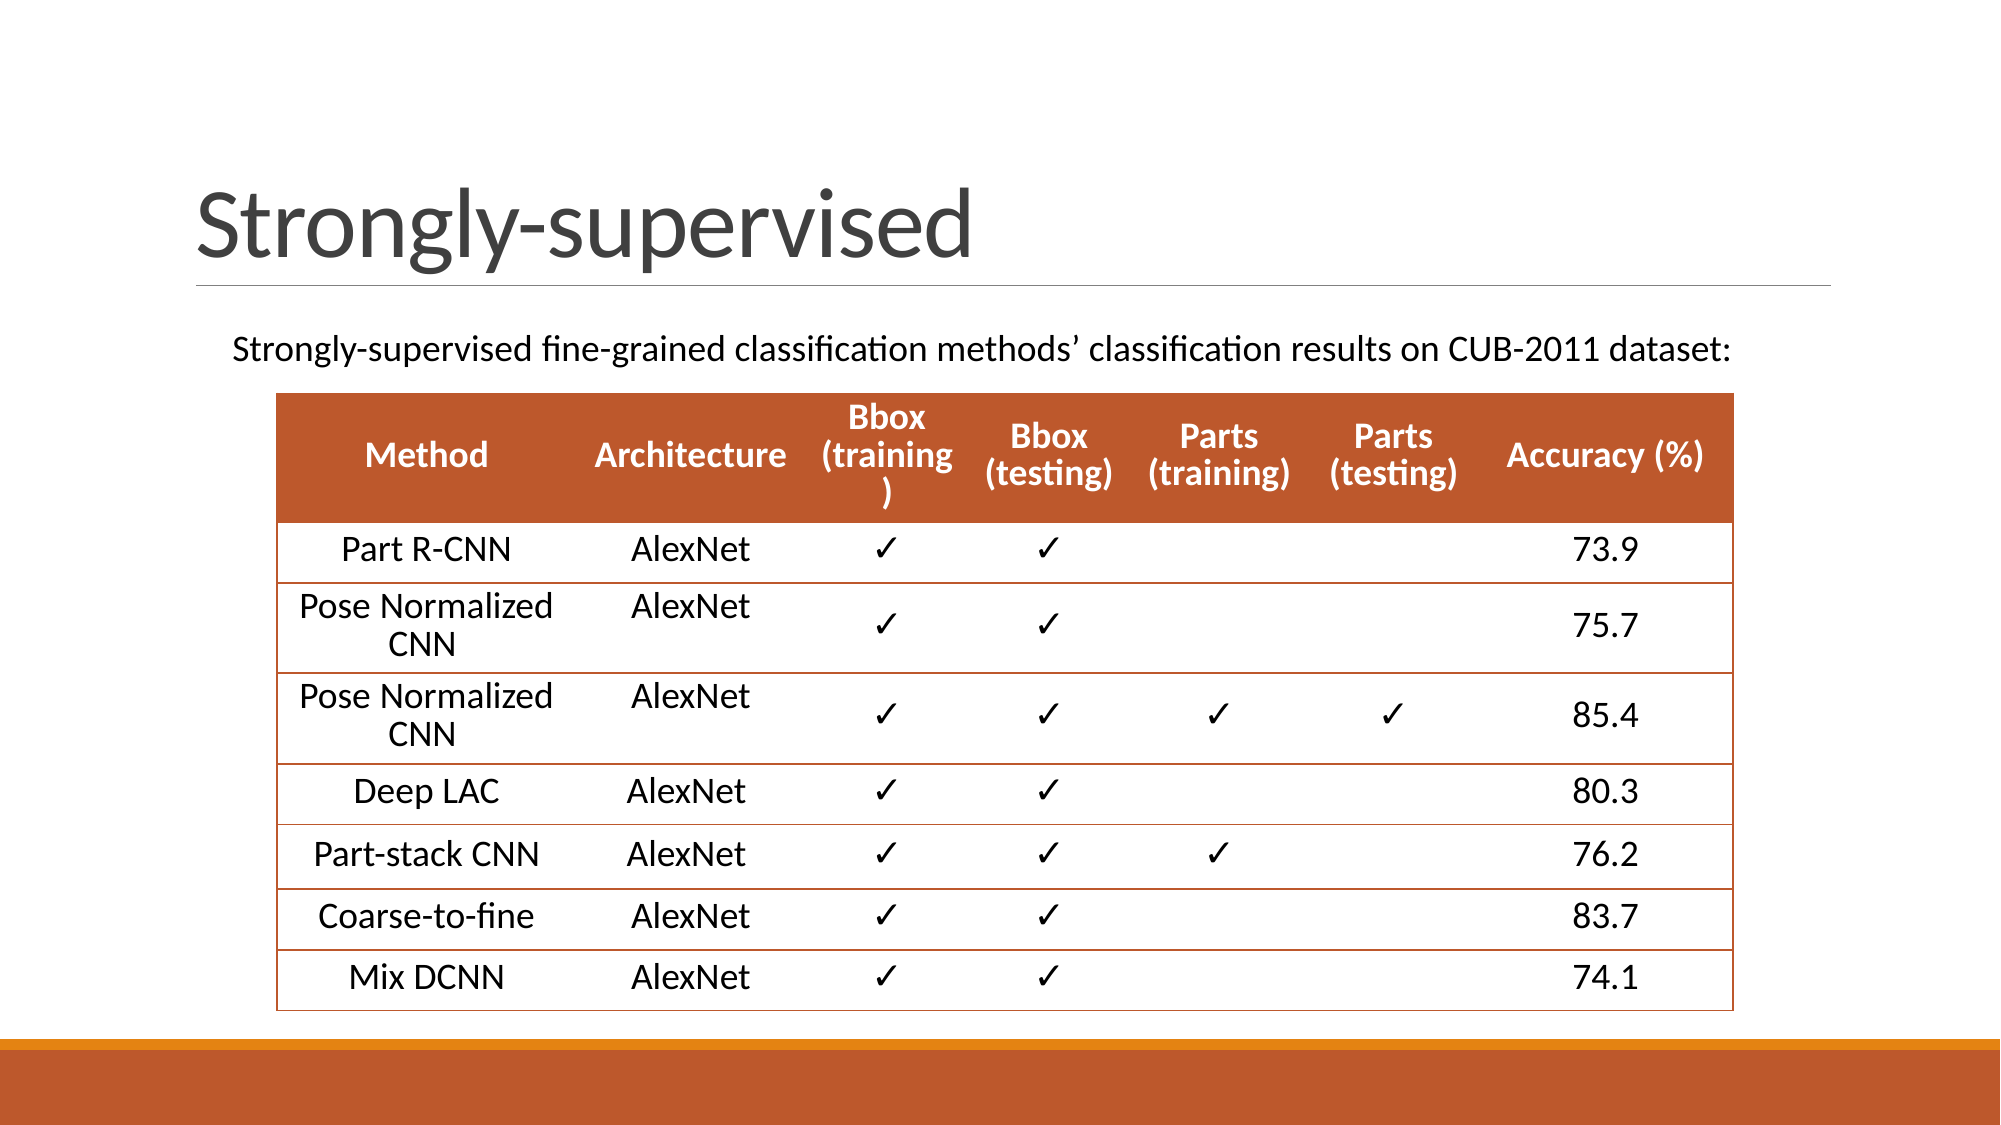

# Strongly-supervised
Strongly-supervised fine-grained classification methods’ classification results on CUB-2011 dataset:
| Method | Architecture | Bbox (training) | Bbox (testing) | Parts (training) | Parts (testing) | Accuracy (%) |
| --- | --- | --- | --- | --- | --- | --- |
| Part R-CNN | AlexNet | ✓ | ✓ |  |  | 73.9 |
| Pose Normalized CNN | AlexNet | ✓ | ✓ |  |  | 75.7 |
| Pose Normalized CNN | AlexNet | ✓ | ✓ | ✓ | ✓ | 85.4 |
| Deep LAC | AlexNet | ✓ | ✓ |  |  | 80.3 |
| Part-stack CNN | AlexNet | ✓ | ✓ | ✓ |  | 76.2 |
| Coarse-to-fine | AlexNet | ✓ | ✓ |  |  | 83.7 |
| Mix DCNN | AlexNet | ✓ | ✓ |  |  | 74.1 |
88